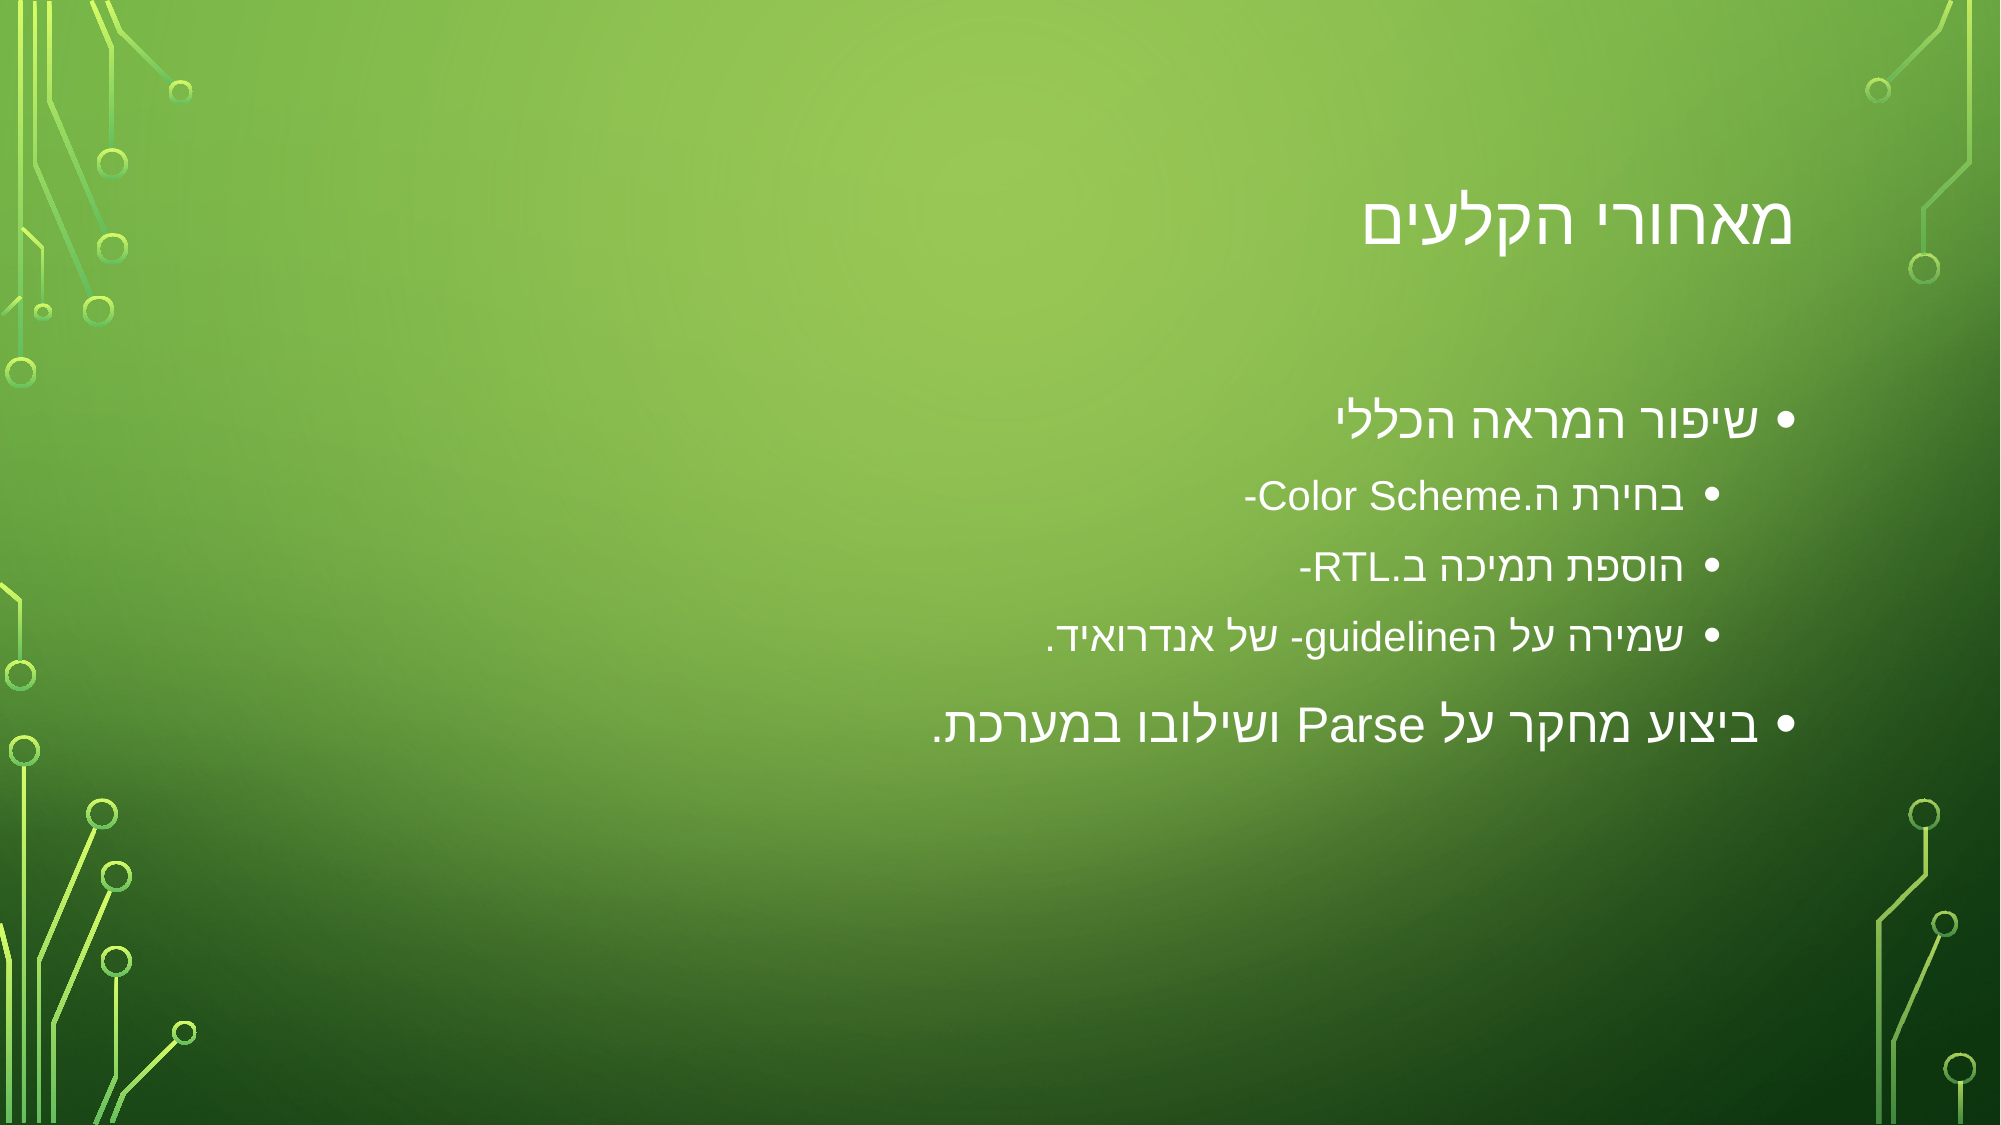

# מאחורי הקלעים
שיפור המראה הכללי
בחירת ה.Color Scheme-
הוספת תמיכה ב.RTL-
שמירה על הguideline- של אנדרואיד.
ביצוע מחקר על Parse ושילובו במערכת.